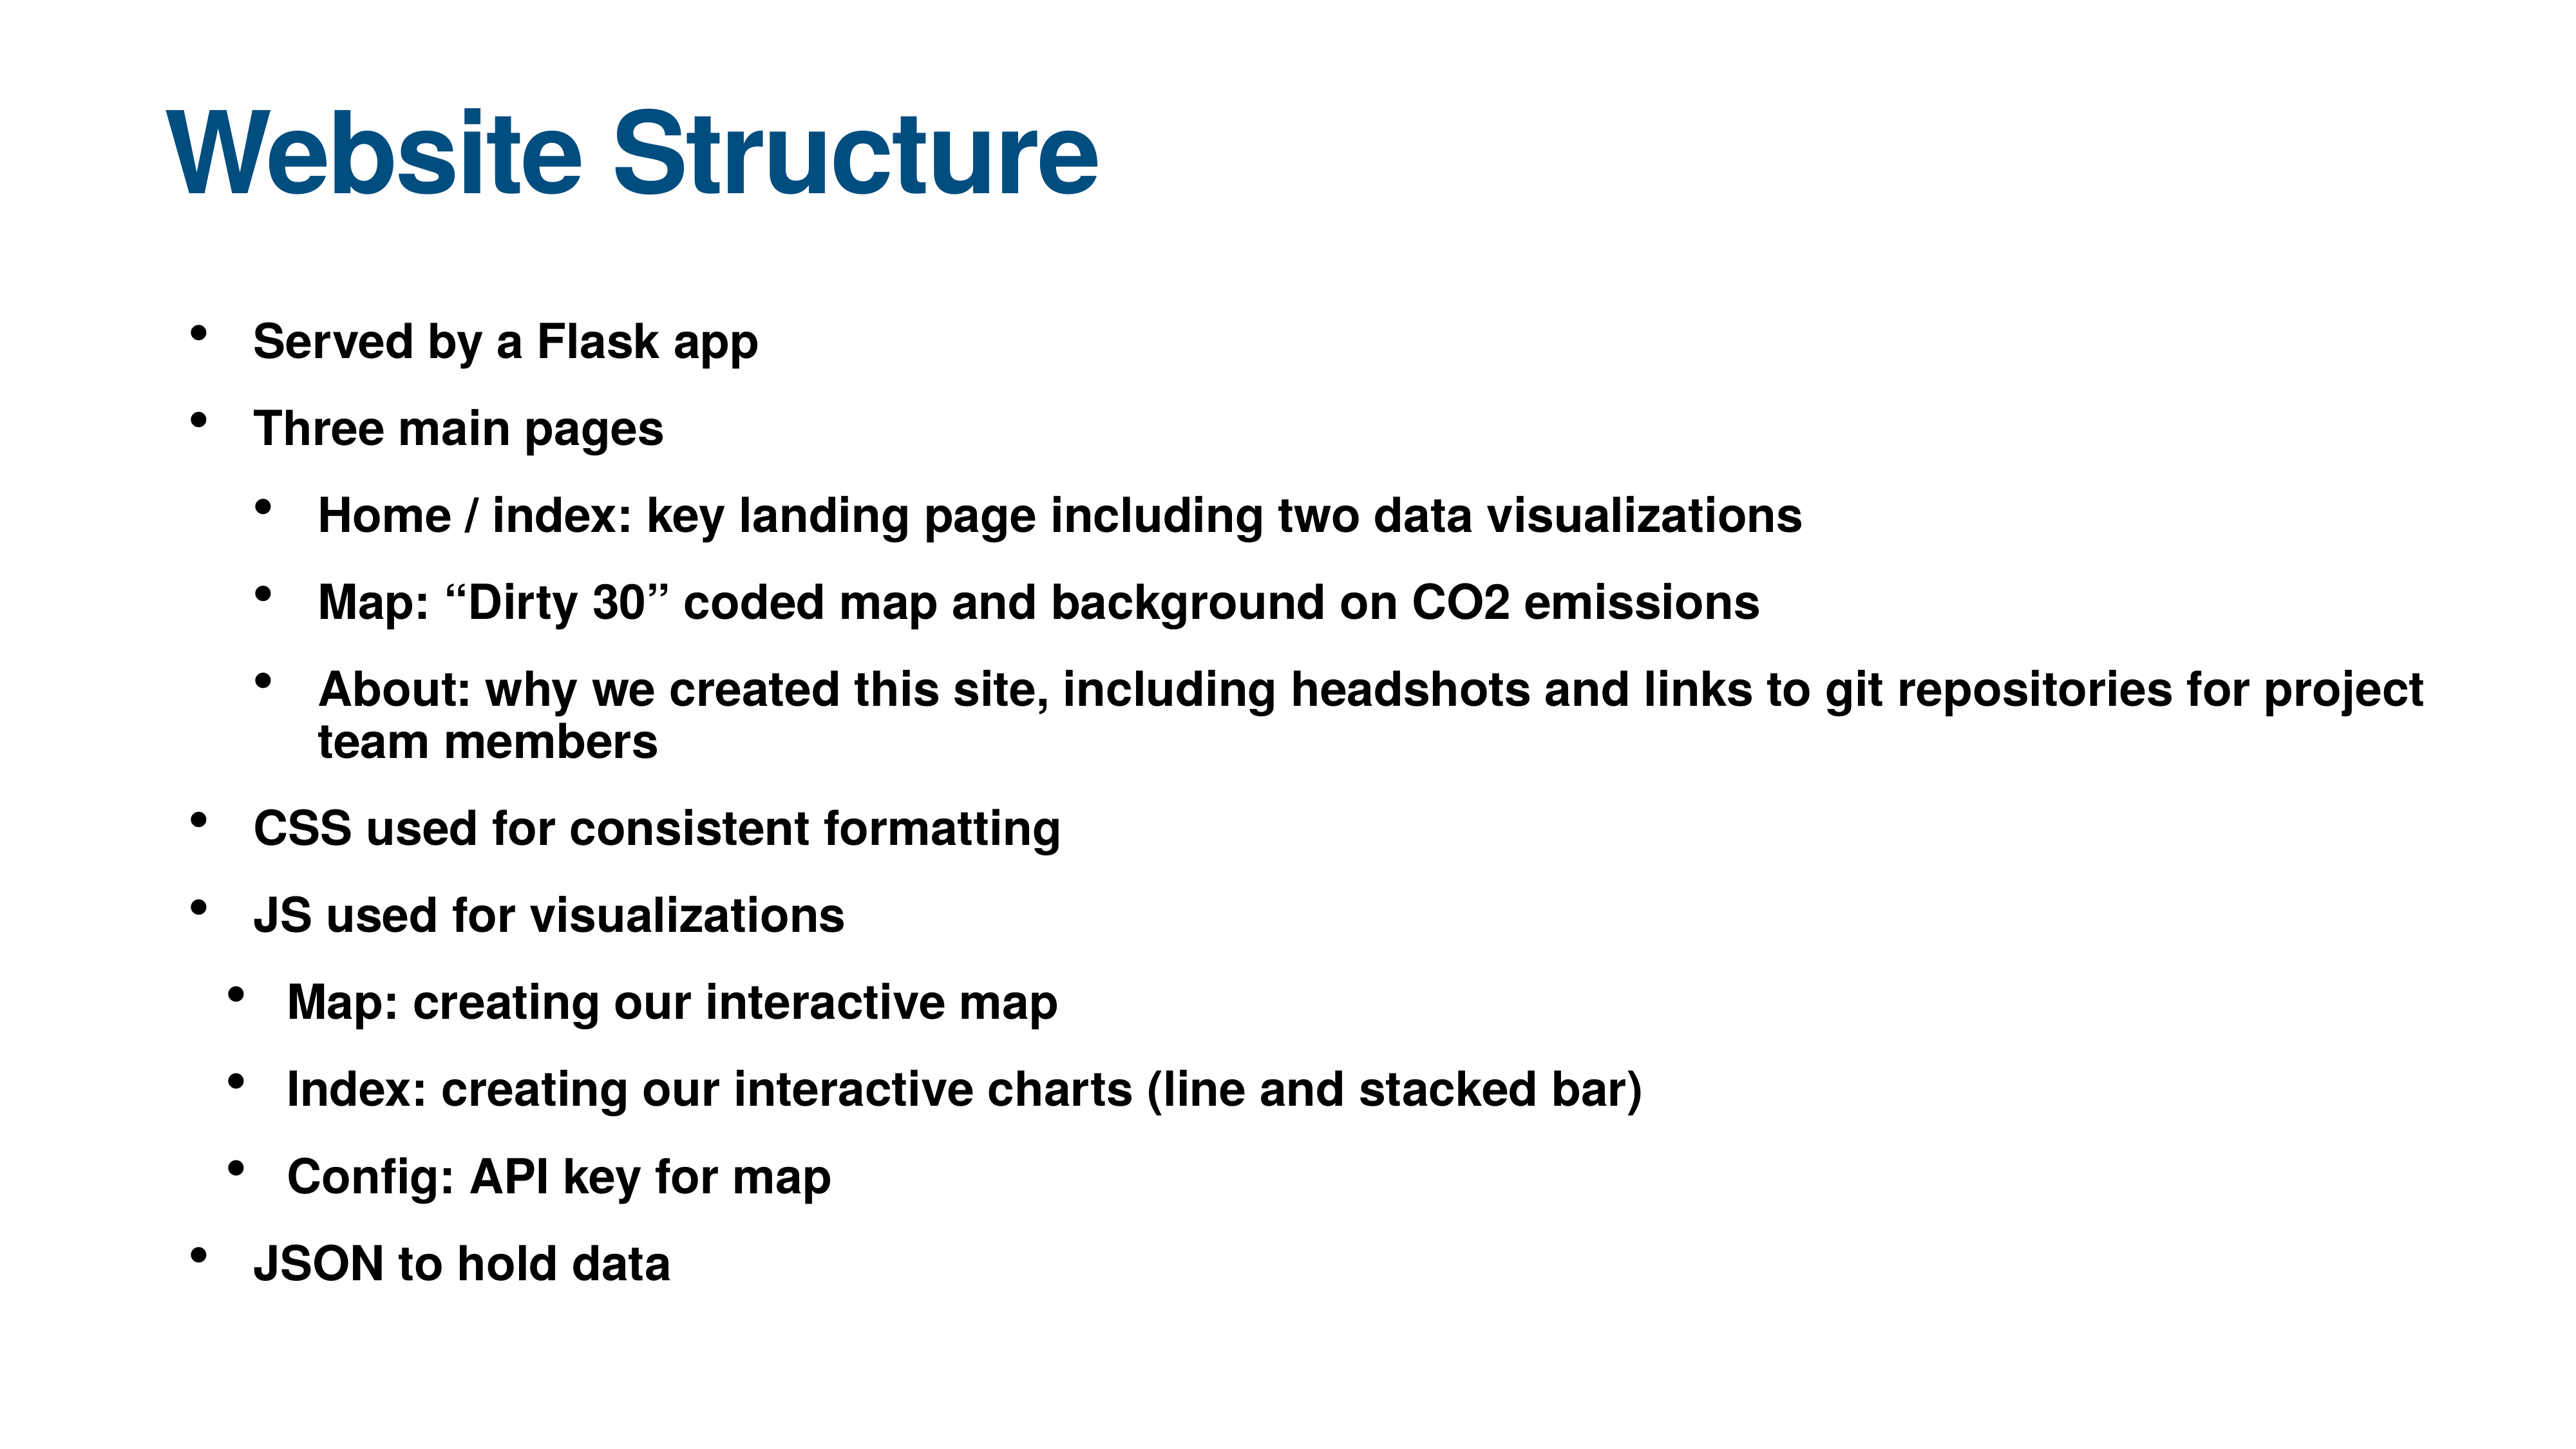

# Website Structure
Served by a Flask app
Three main pages
Home / index: key landing page including two data visualizations
Map: “Dirty 30” coded map and background on CO2 emissions
About: why we created this site, including headshots and links to git repositories for project team members
CSS used for consistent formatting
JS used for visualizations
Map: creating our interactive map
Index: creating our interactive charts (line and stacked bar)
Config: API key for map
JSON to hold data